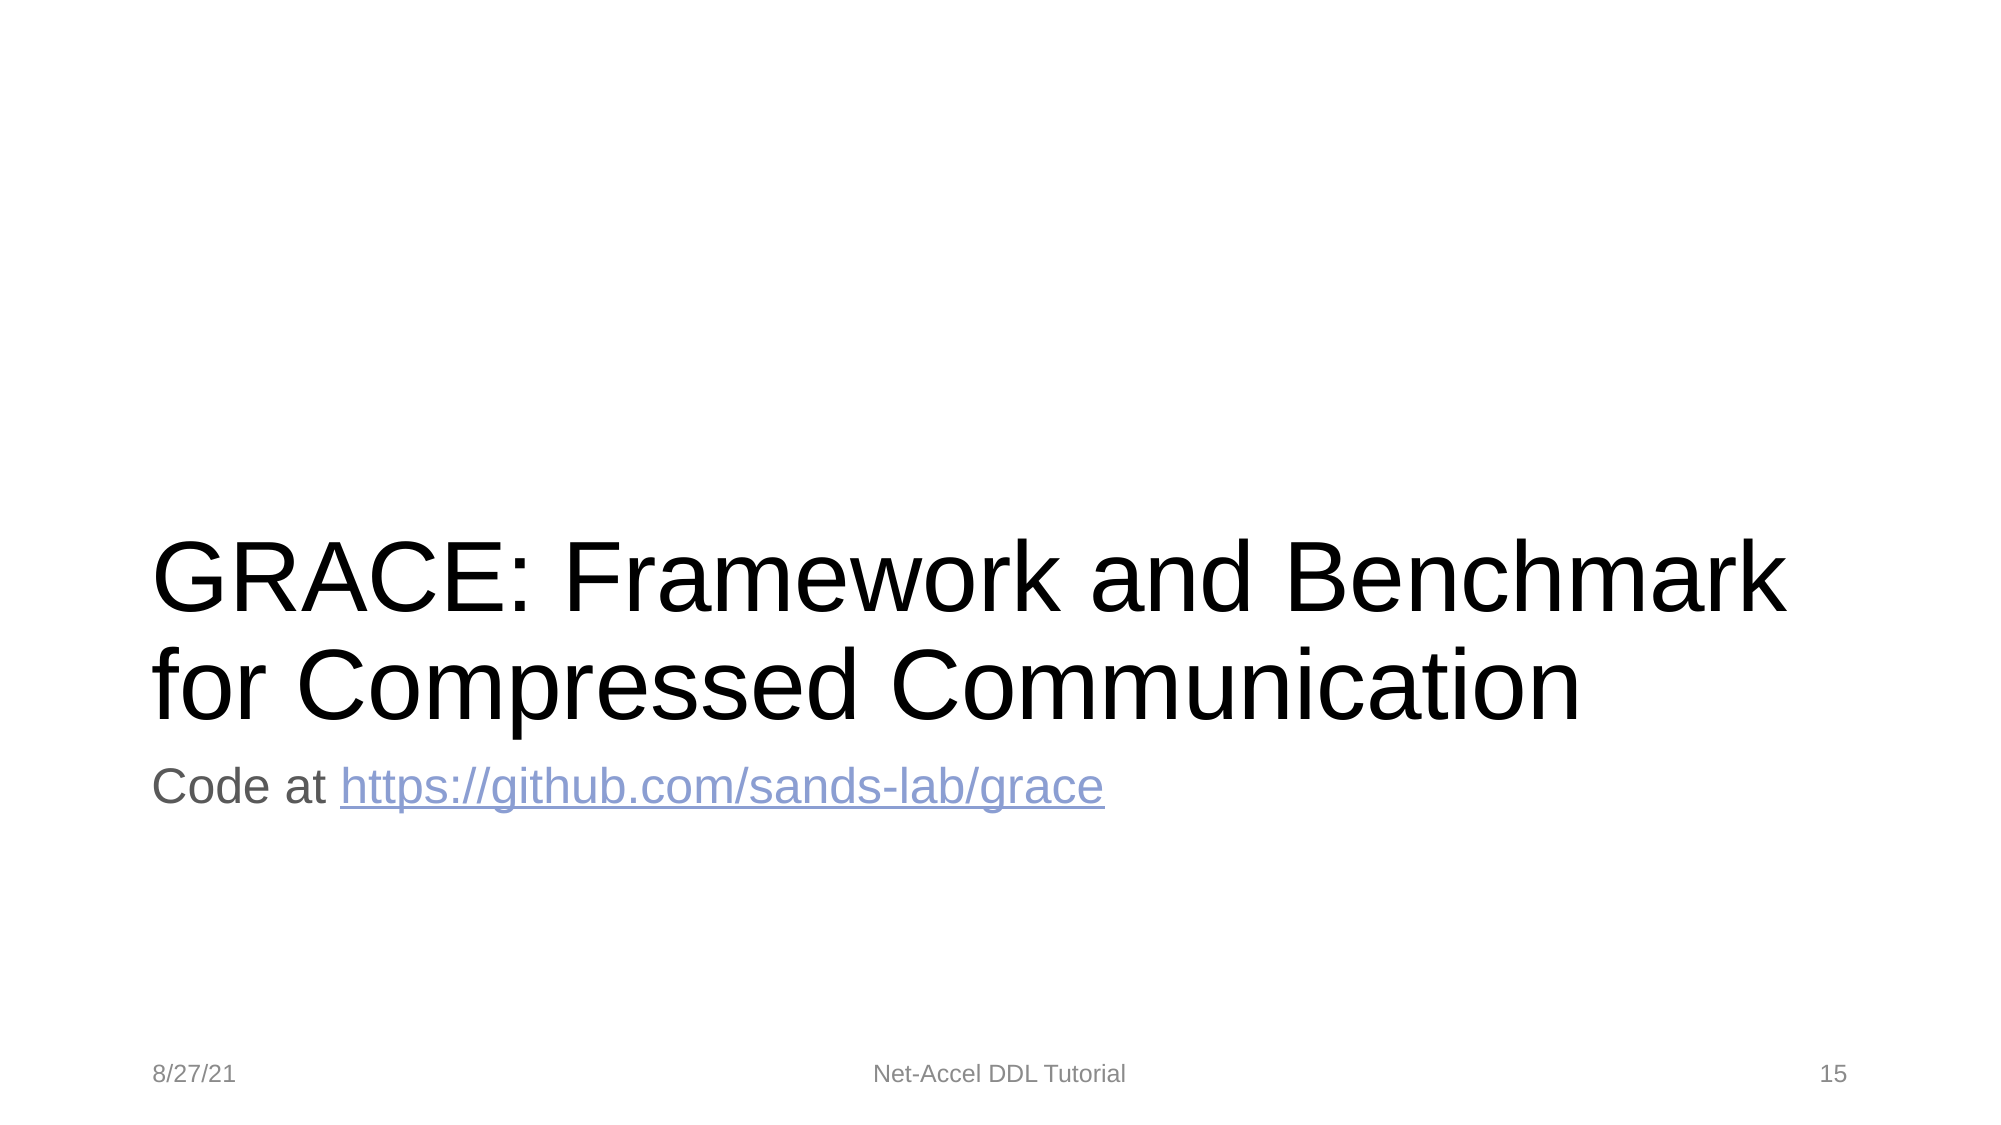

# GRACE: Framework and Benchmark for Compressed Communication
Code at https://github.com/sands-lab/grace
8/27/21
Net-Accel DDL Tutorial
15